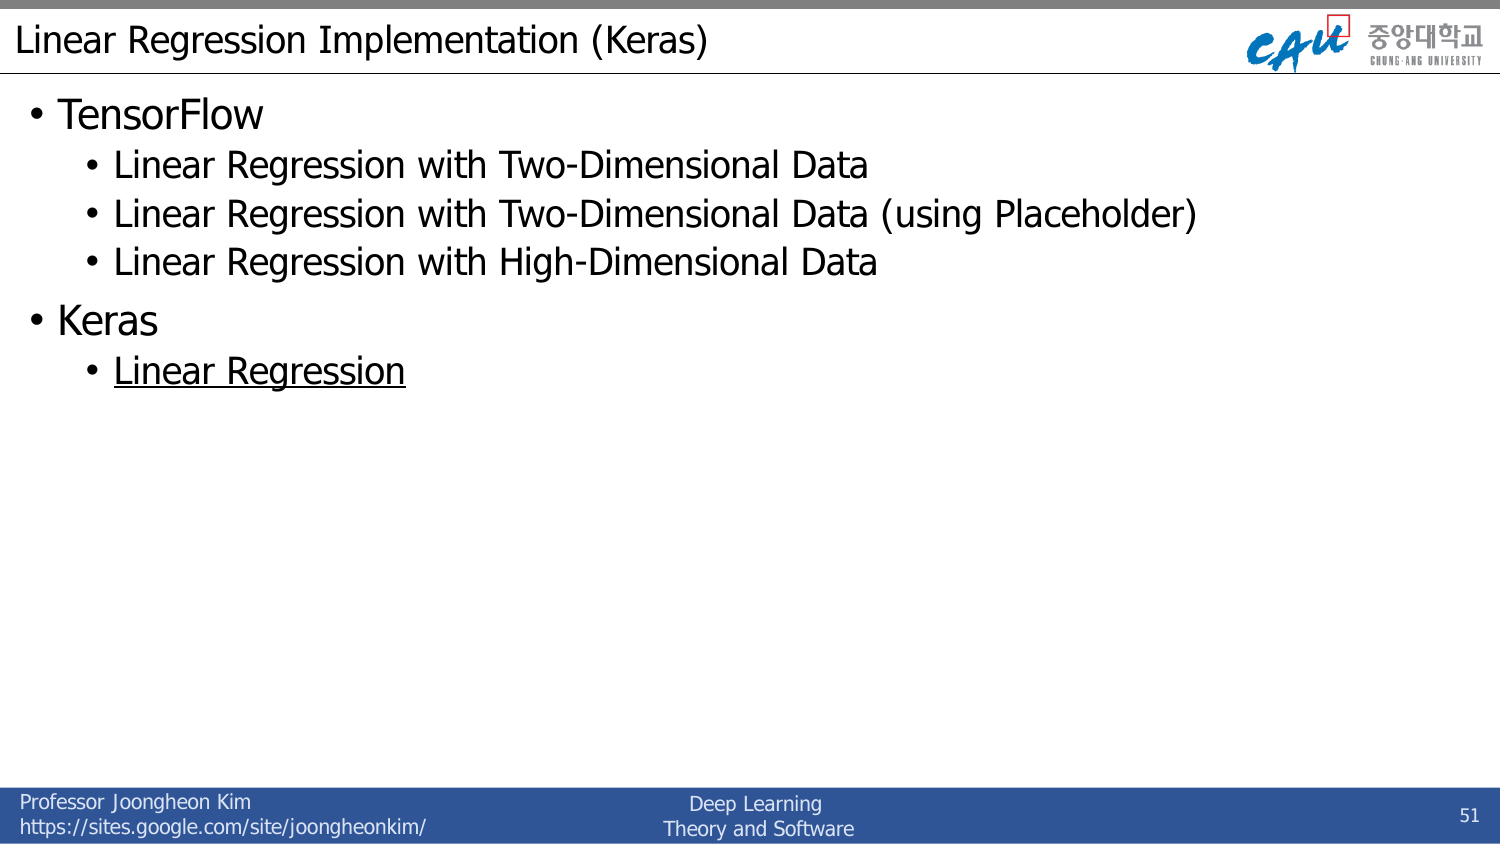

# Linear Regression Implementation (Keras)
TensorFlow
Linear Regression with Two-Dimensional Data
Linear Regression with Two-Dimensional Data (using Placeholder)
Linear Regression with High-Dimensional Data
Keras
Linear Regression
51